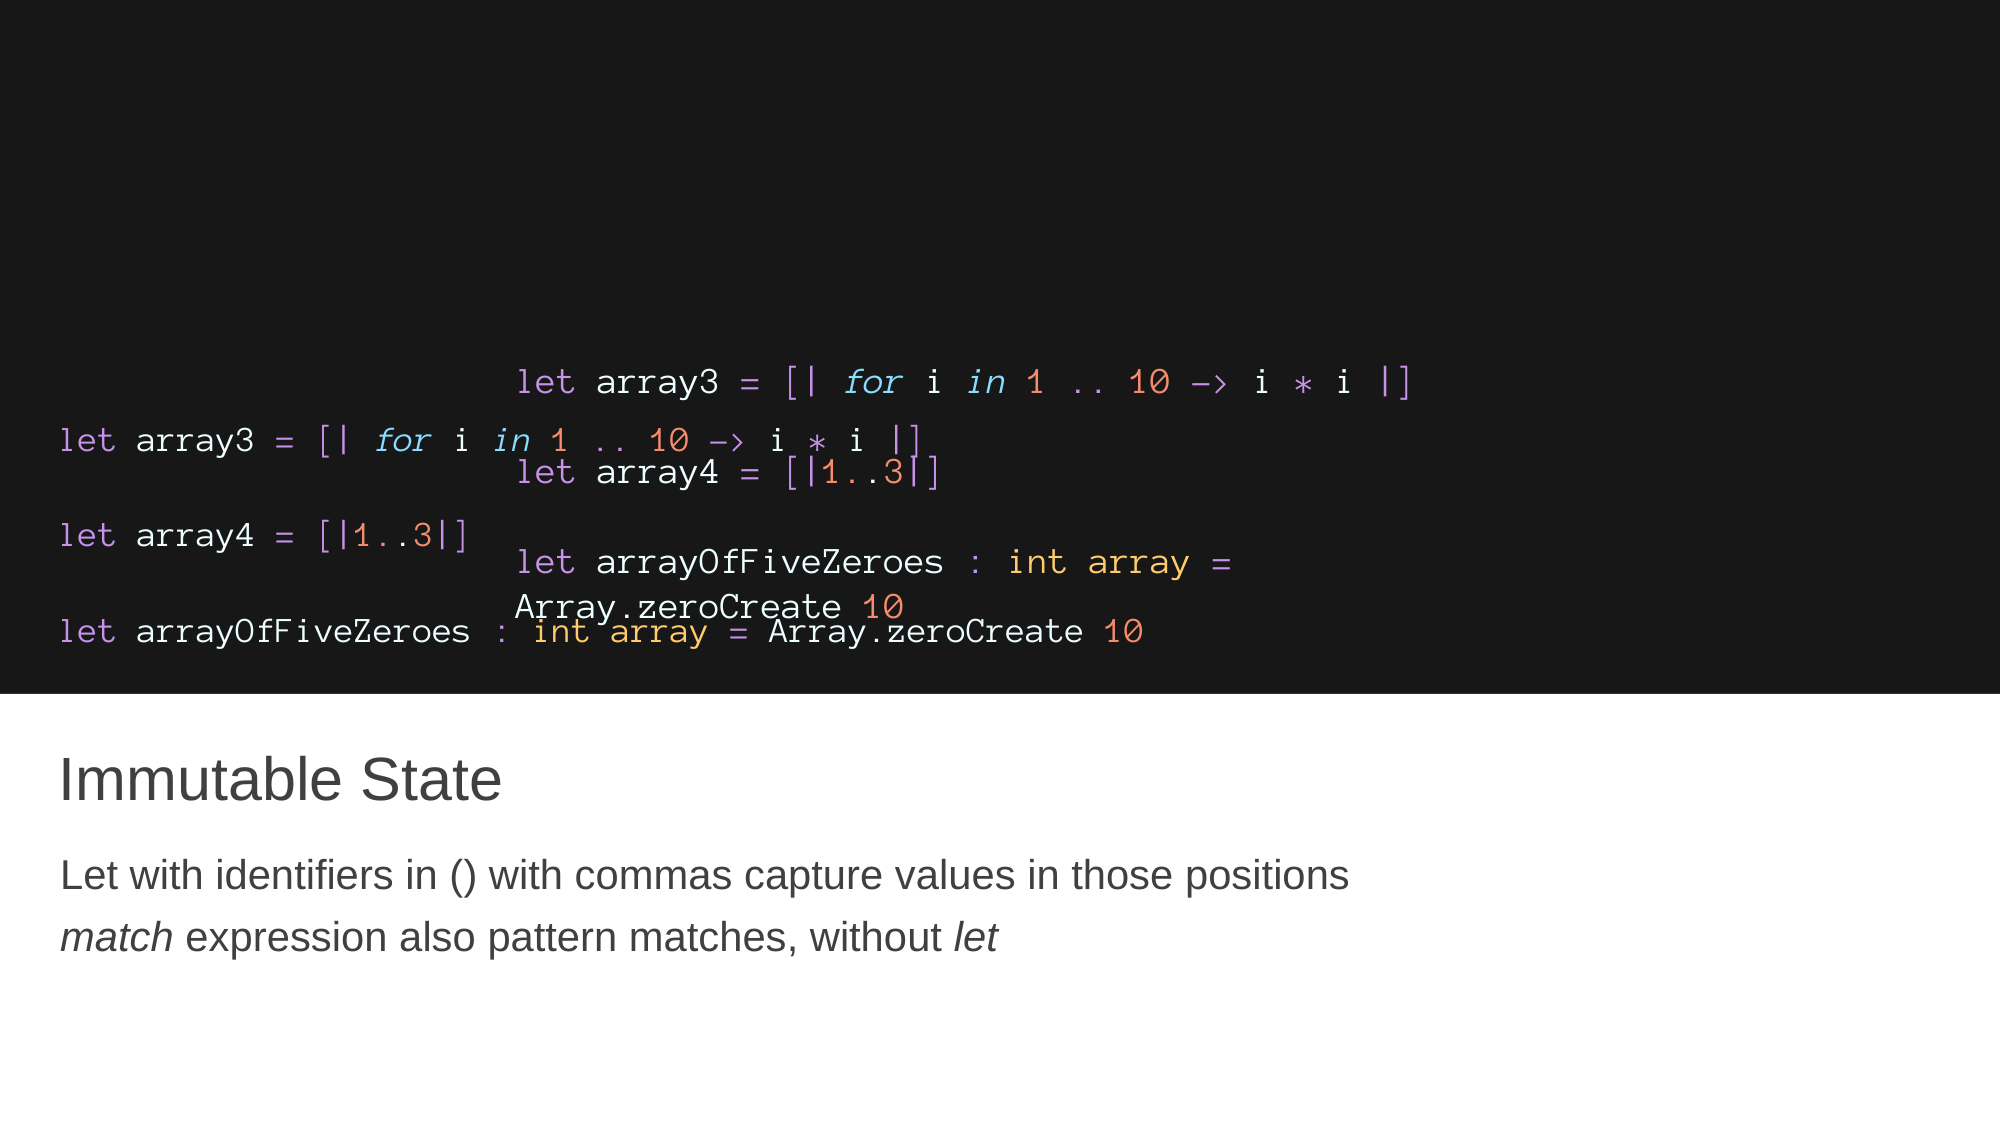

let array3 = [| for i in 1 .. 10 -> i * i |]

let array4 = [|1..3|]

let arrayOfFiveZeroes : int array = Array.zeroCreate 10
let array3 = [| for i in 1 .. 10 -> i * i |]

let array4 = [|1..3|]

let arrayOfFiveZeroes : int array = Array.zeroCreate 10
# Immutable State

Let with identifiers in () with commas capture values in those positions
match expression also pattern matches, without let